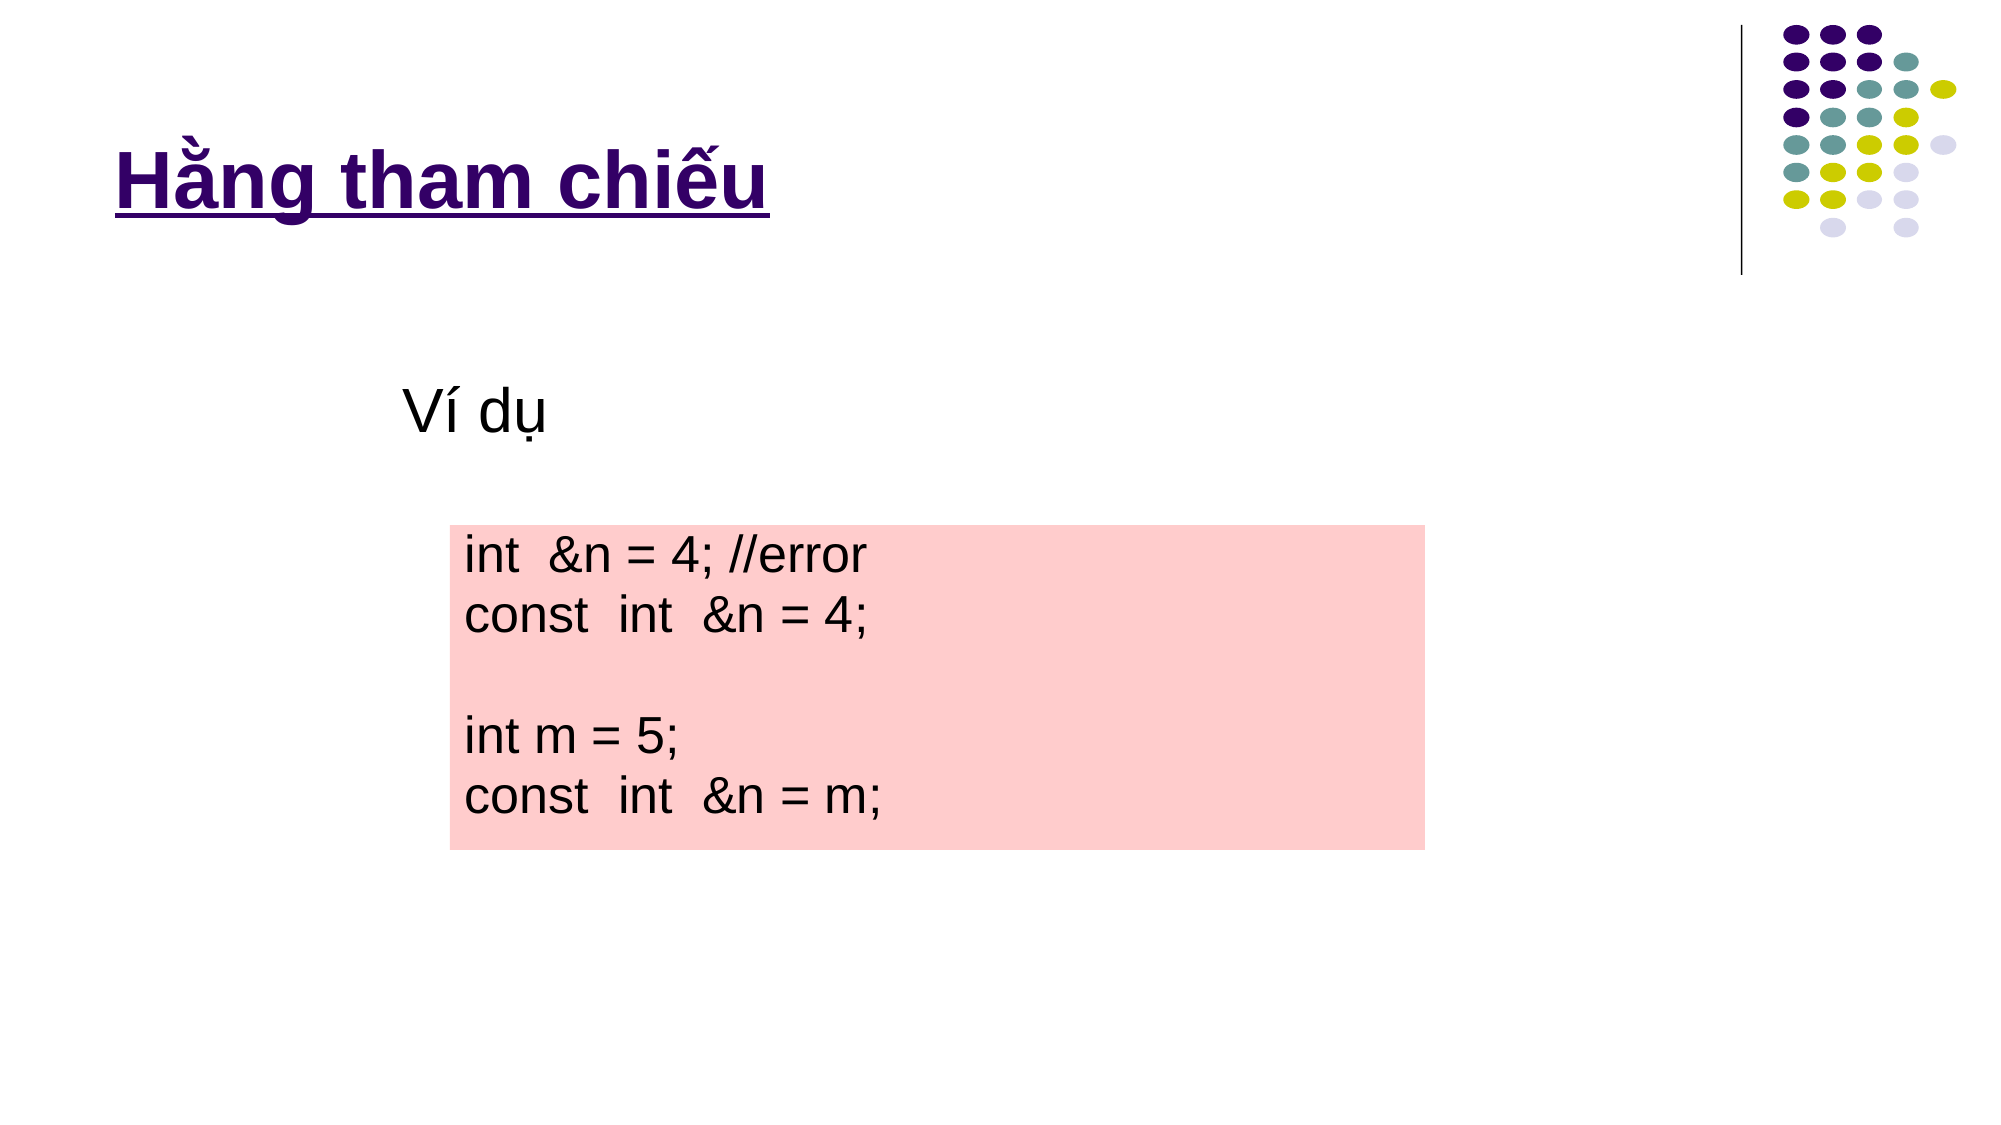

# Hằng tham chiếu
Ví dụ
int  &n = 4; //error
const  int  &n = 4;

int m = 5;
const  int  &n = m;